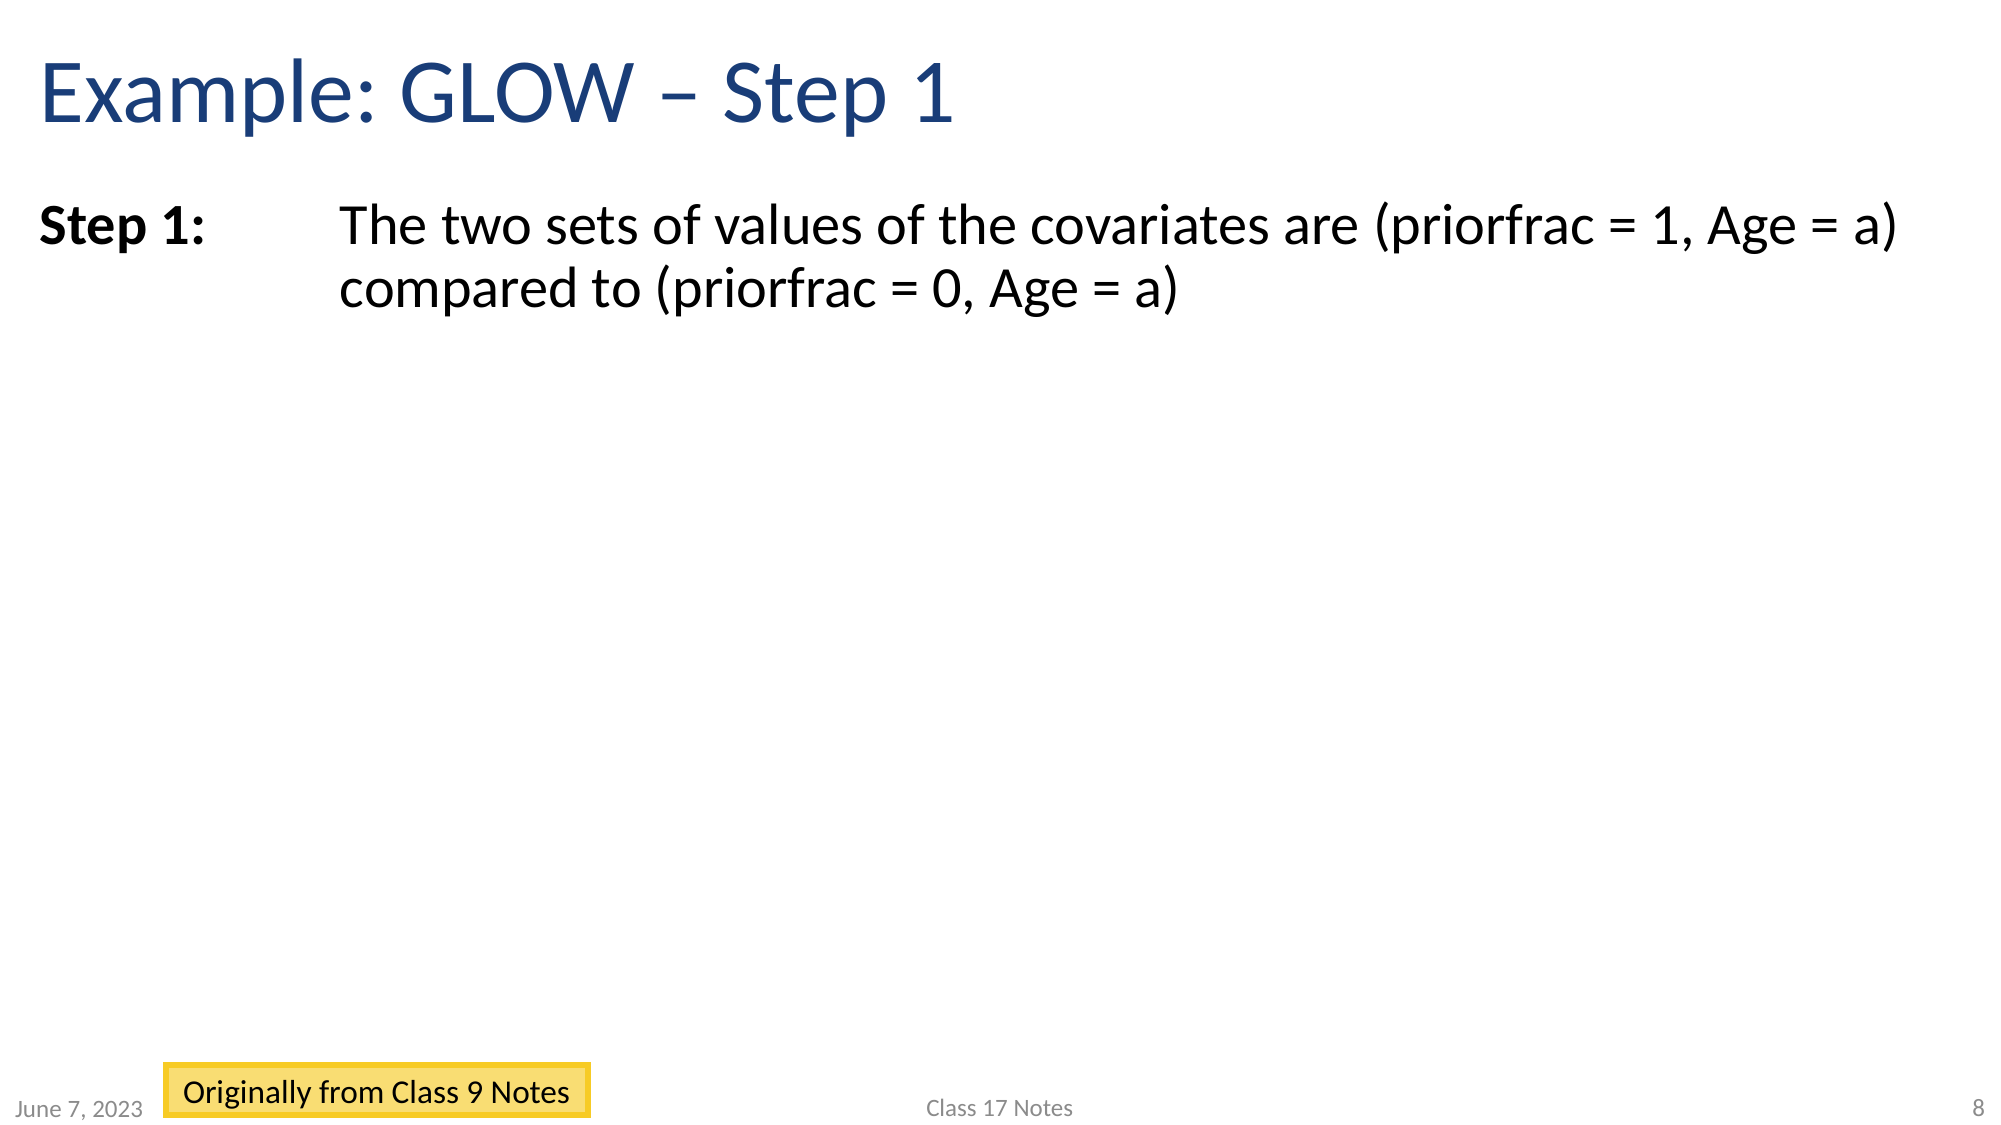

# Example: GLOW – Step 1
Step 1: 	The two sets of values of the covariates are (priorfrac = 1, Age = a) 		compared to (priorfrac = 0, Age = a)

Originally from Class 9 Notes
Class 17 Notes
8
June 7, 2023